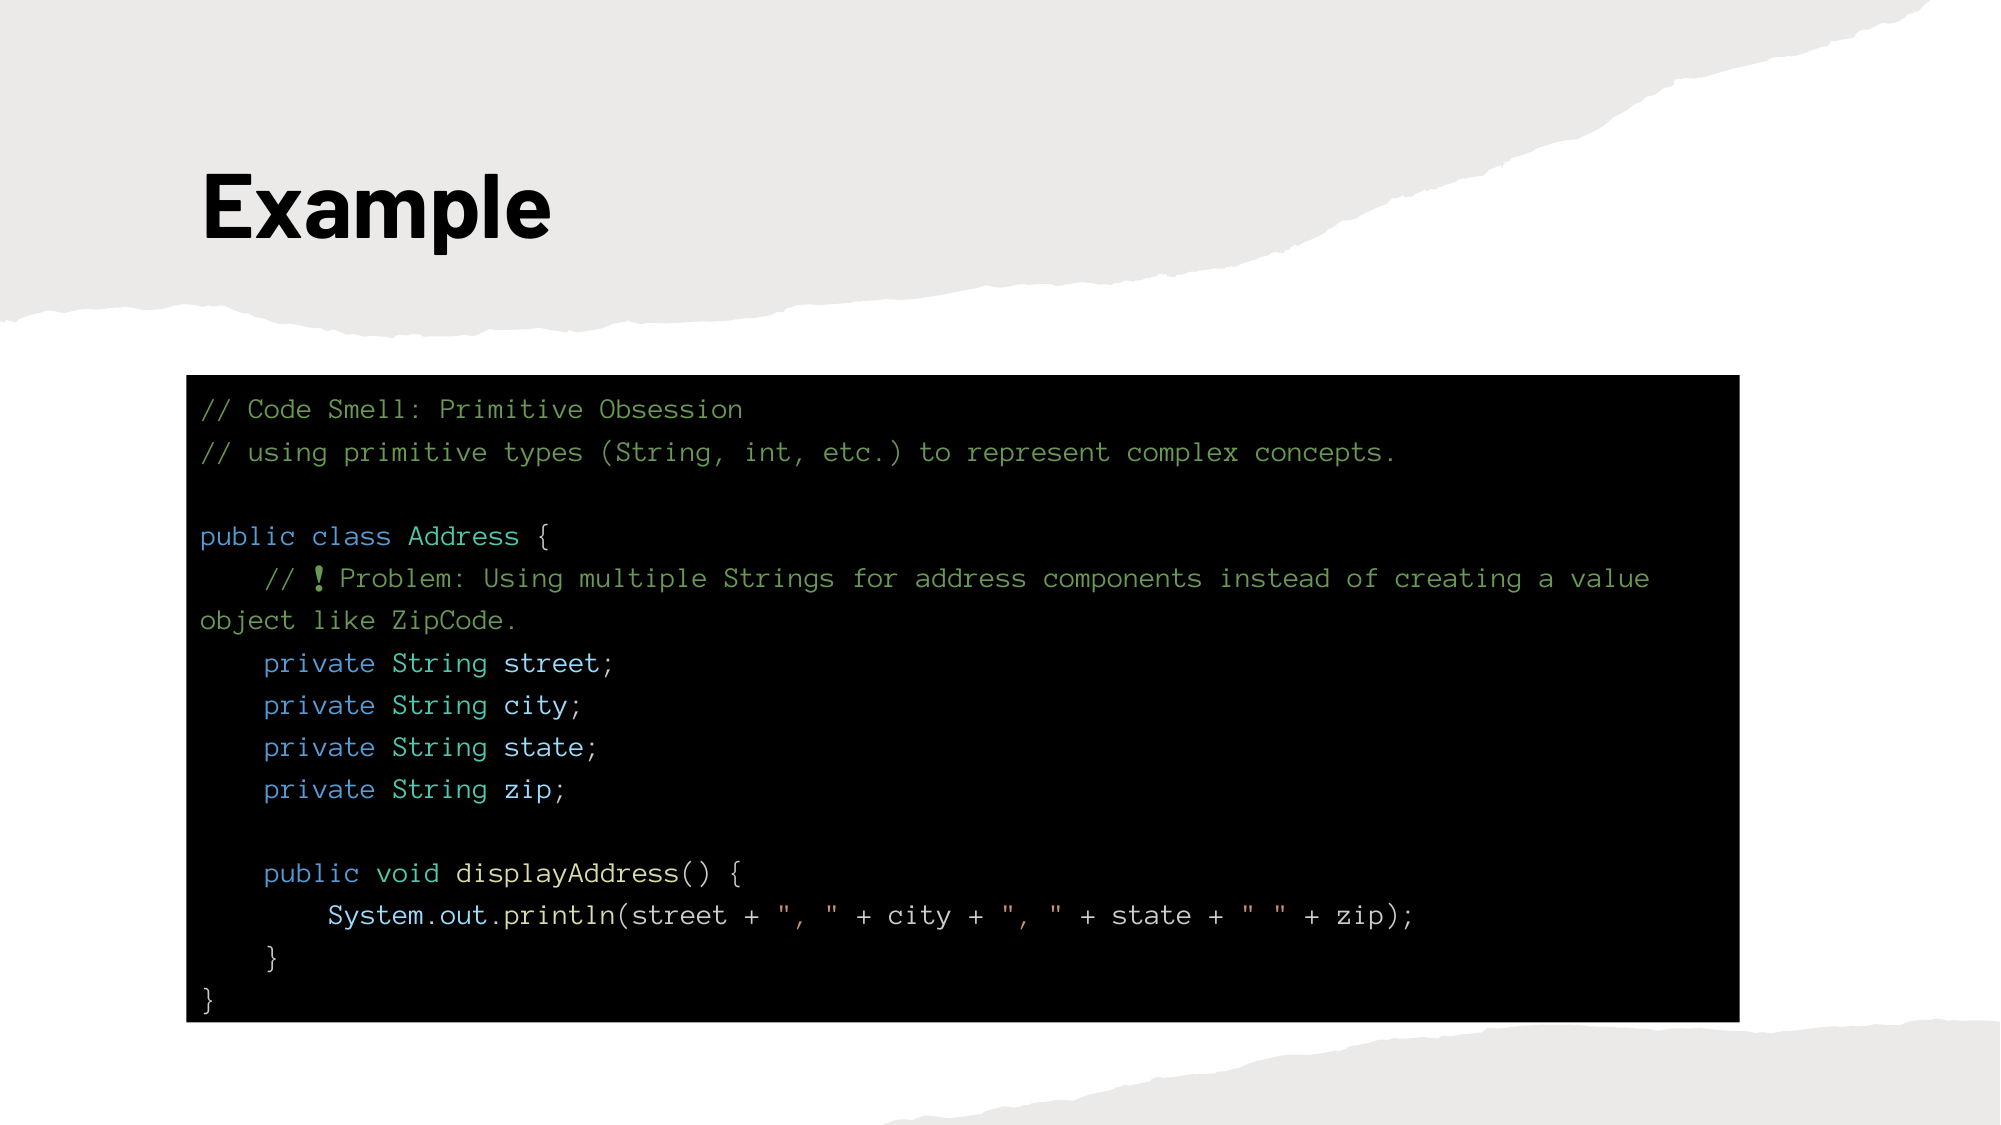

Example
// Code Smell: Primitive Obsession
// using primitive types (String, int, etc.) to represent complex concepts.
public class Address {
    // ❗ Problem: Using multiple Strings for address components instead of creating a value object like ZipCode.
    private String street;
    private String city;
    private String state;
    private String zip;
    public void displayAddress() {
        System.out.println(street + ", " + city + ", " + state + " " + zip);
    }
}